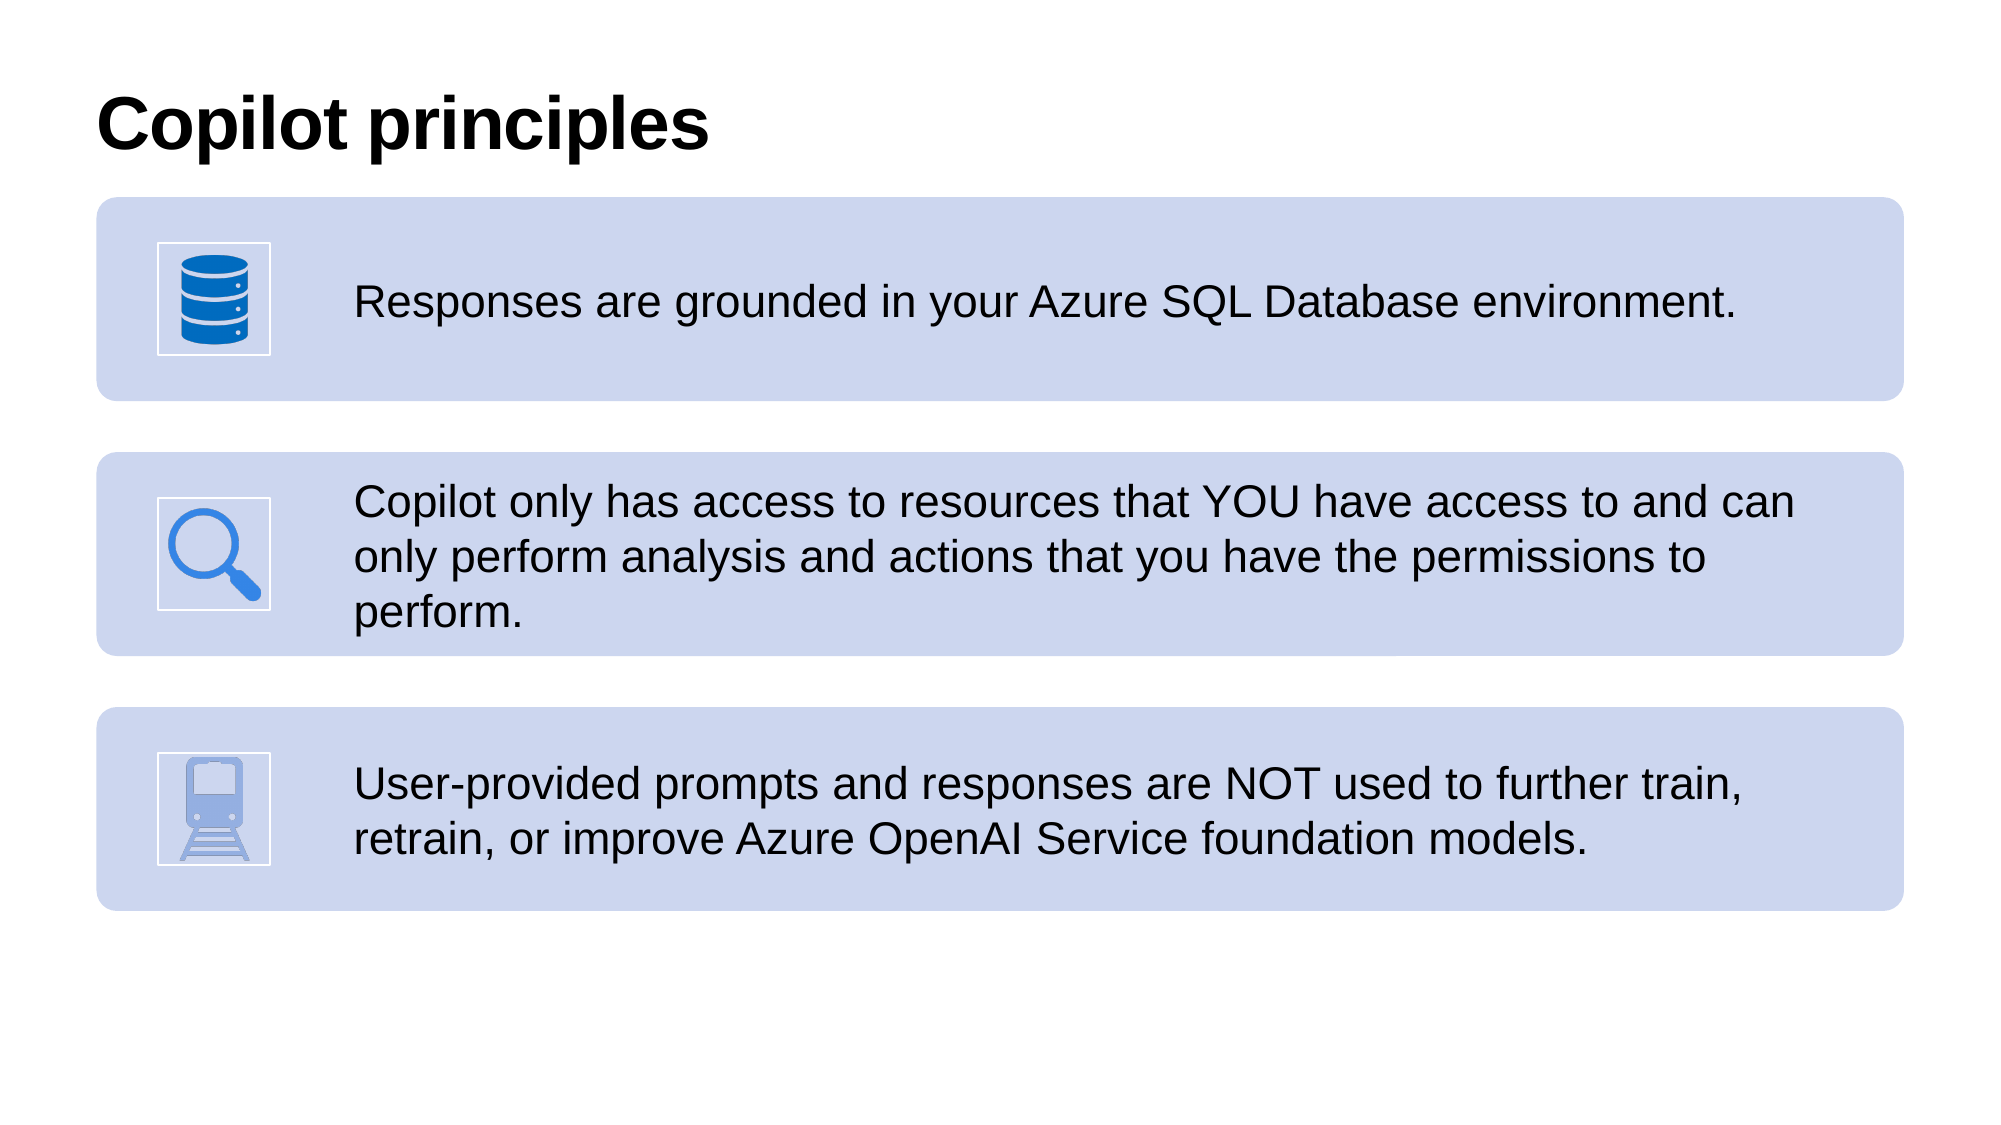

# Copilot principles
Responses are grounded in your Azure SQL Database environment.
Copilot only has access to resources that YOU have access to and can only perform analysis and actions that you have the permissions to perform.
User-provided prompts and responses are NOT used to further train, retrain, or improve Azure OpenAI Service foundation models.